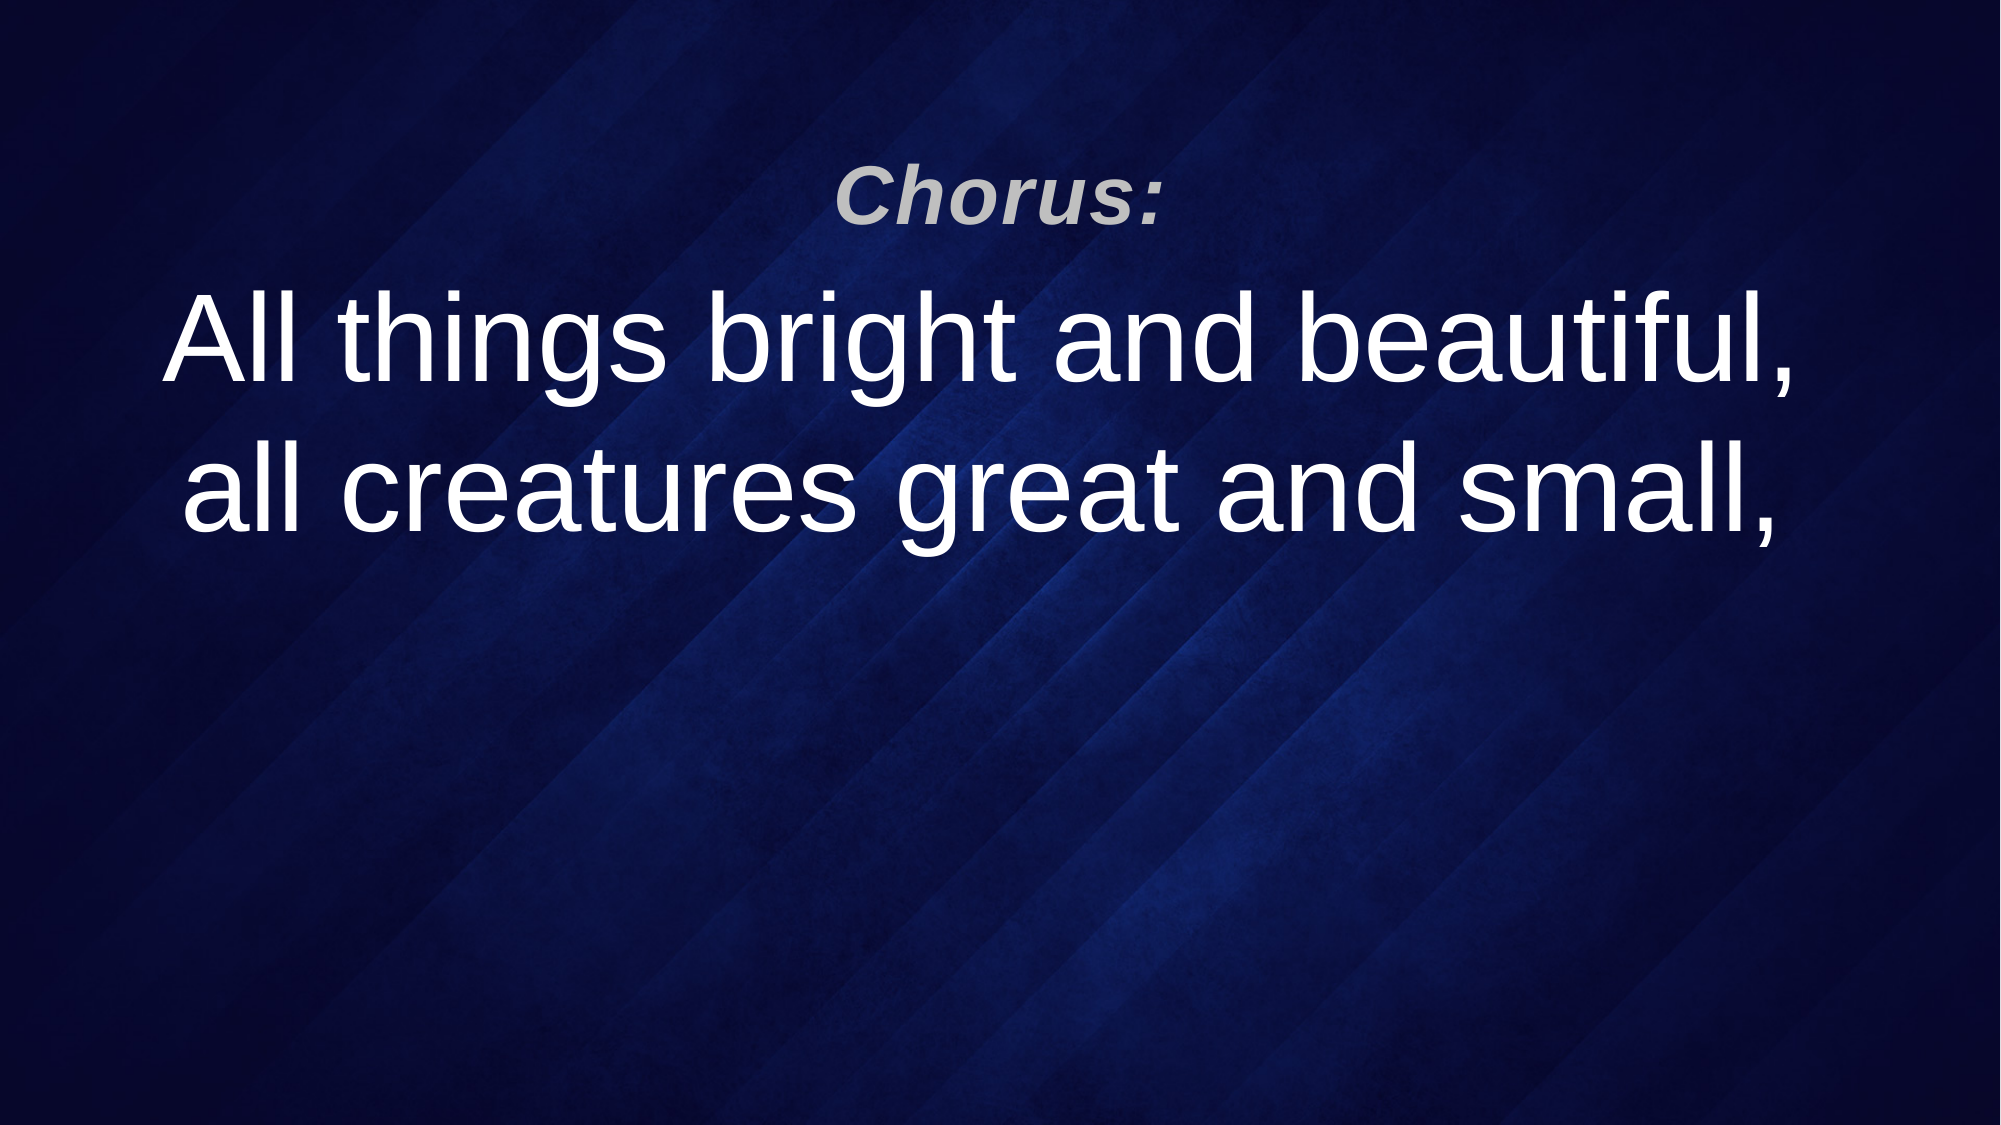

Chorus:
# All things bright and beautiful, all creatures great and small,